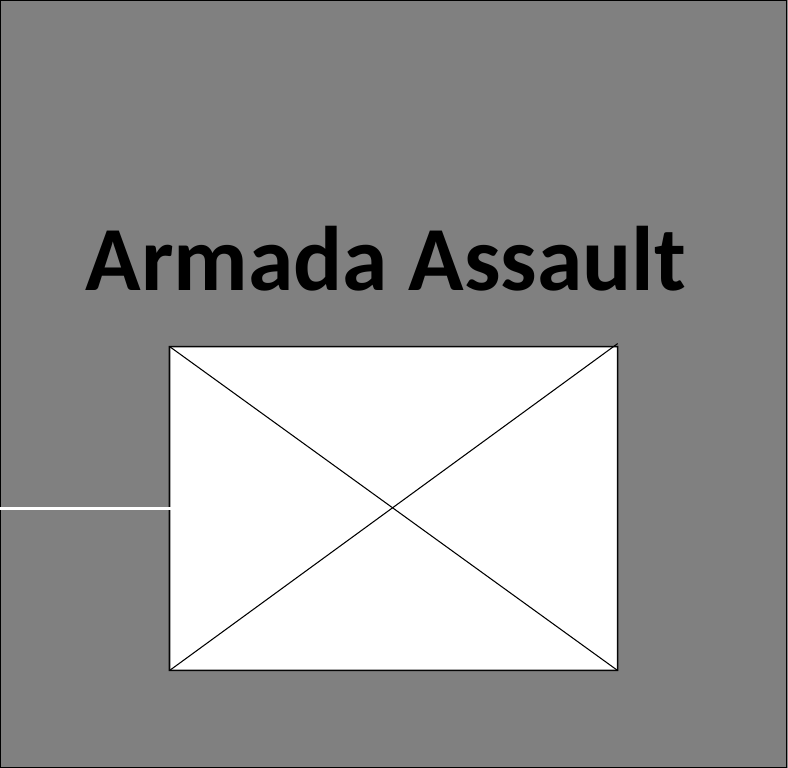

Ecran de chargement
Armada Assault

Animation des personnages du jeu
 qui courent